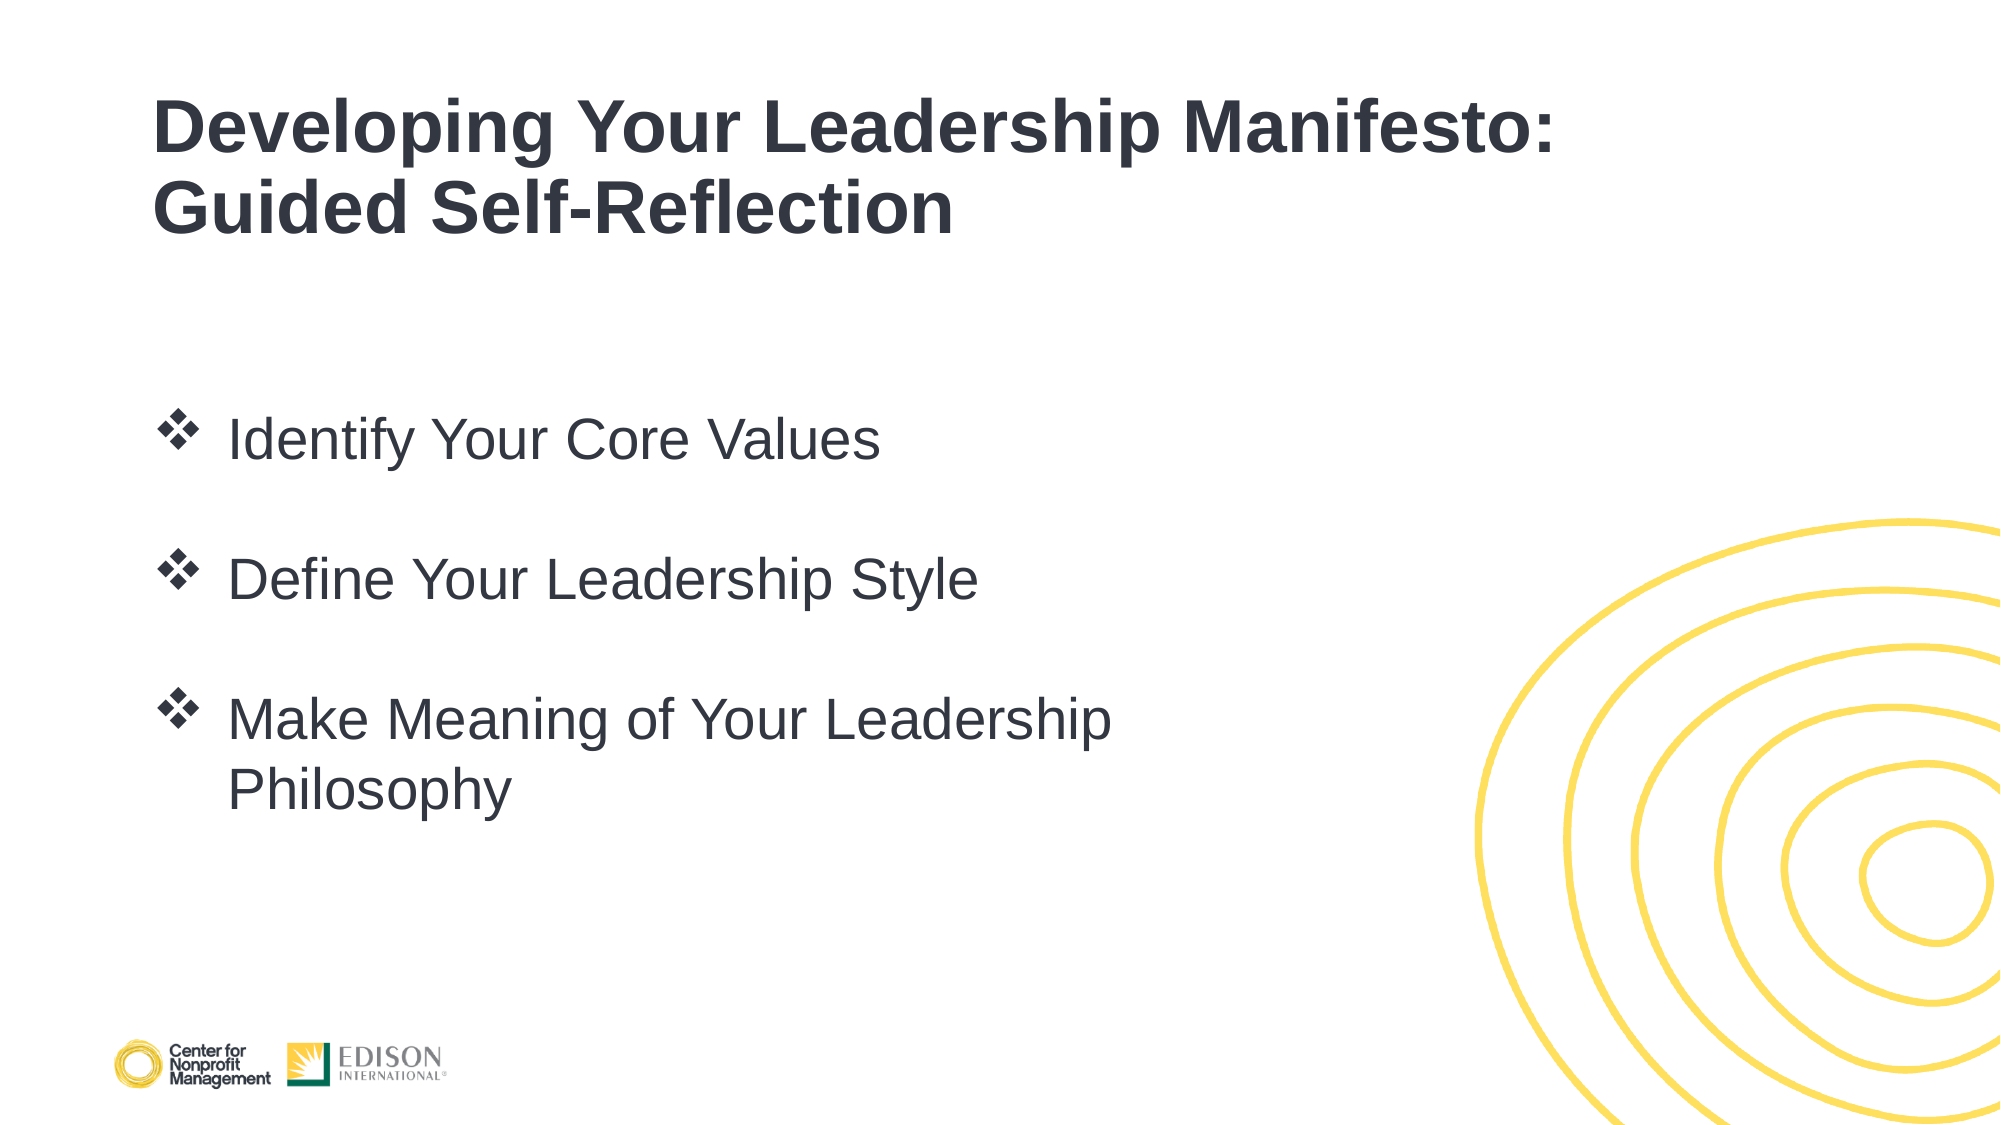

# Developing Your Leadership Manifesto: Guided Self-Reflection
Identify Your Core Values

Define Your Leadership Style

Make Meaning of Your Leadership Philosophy